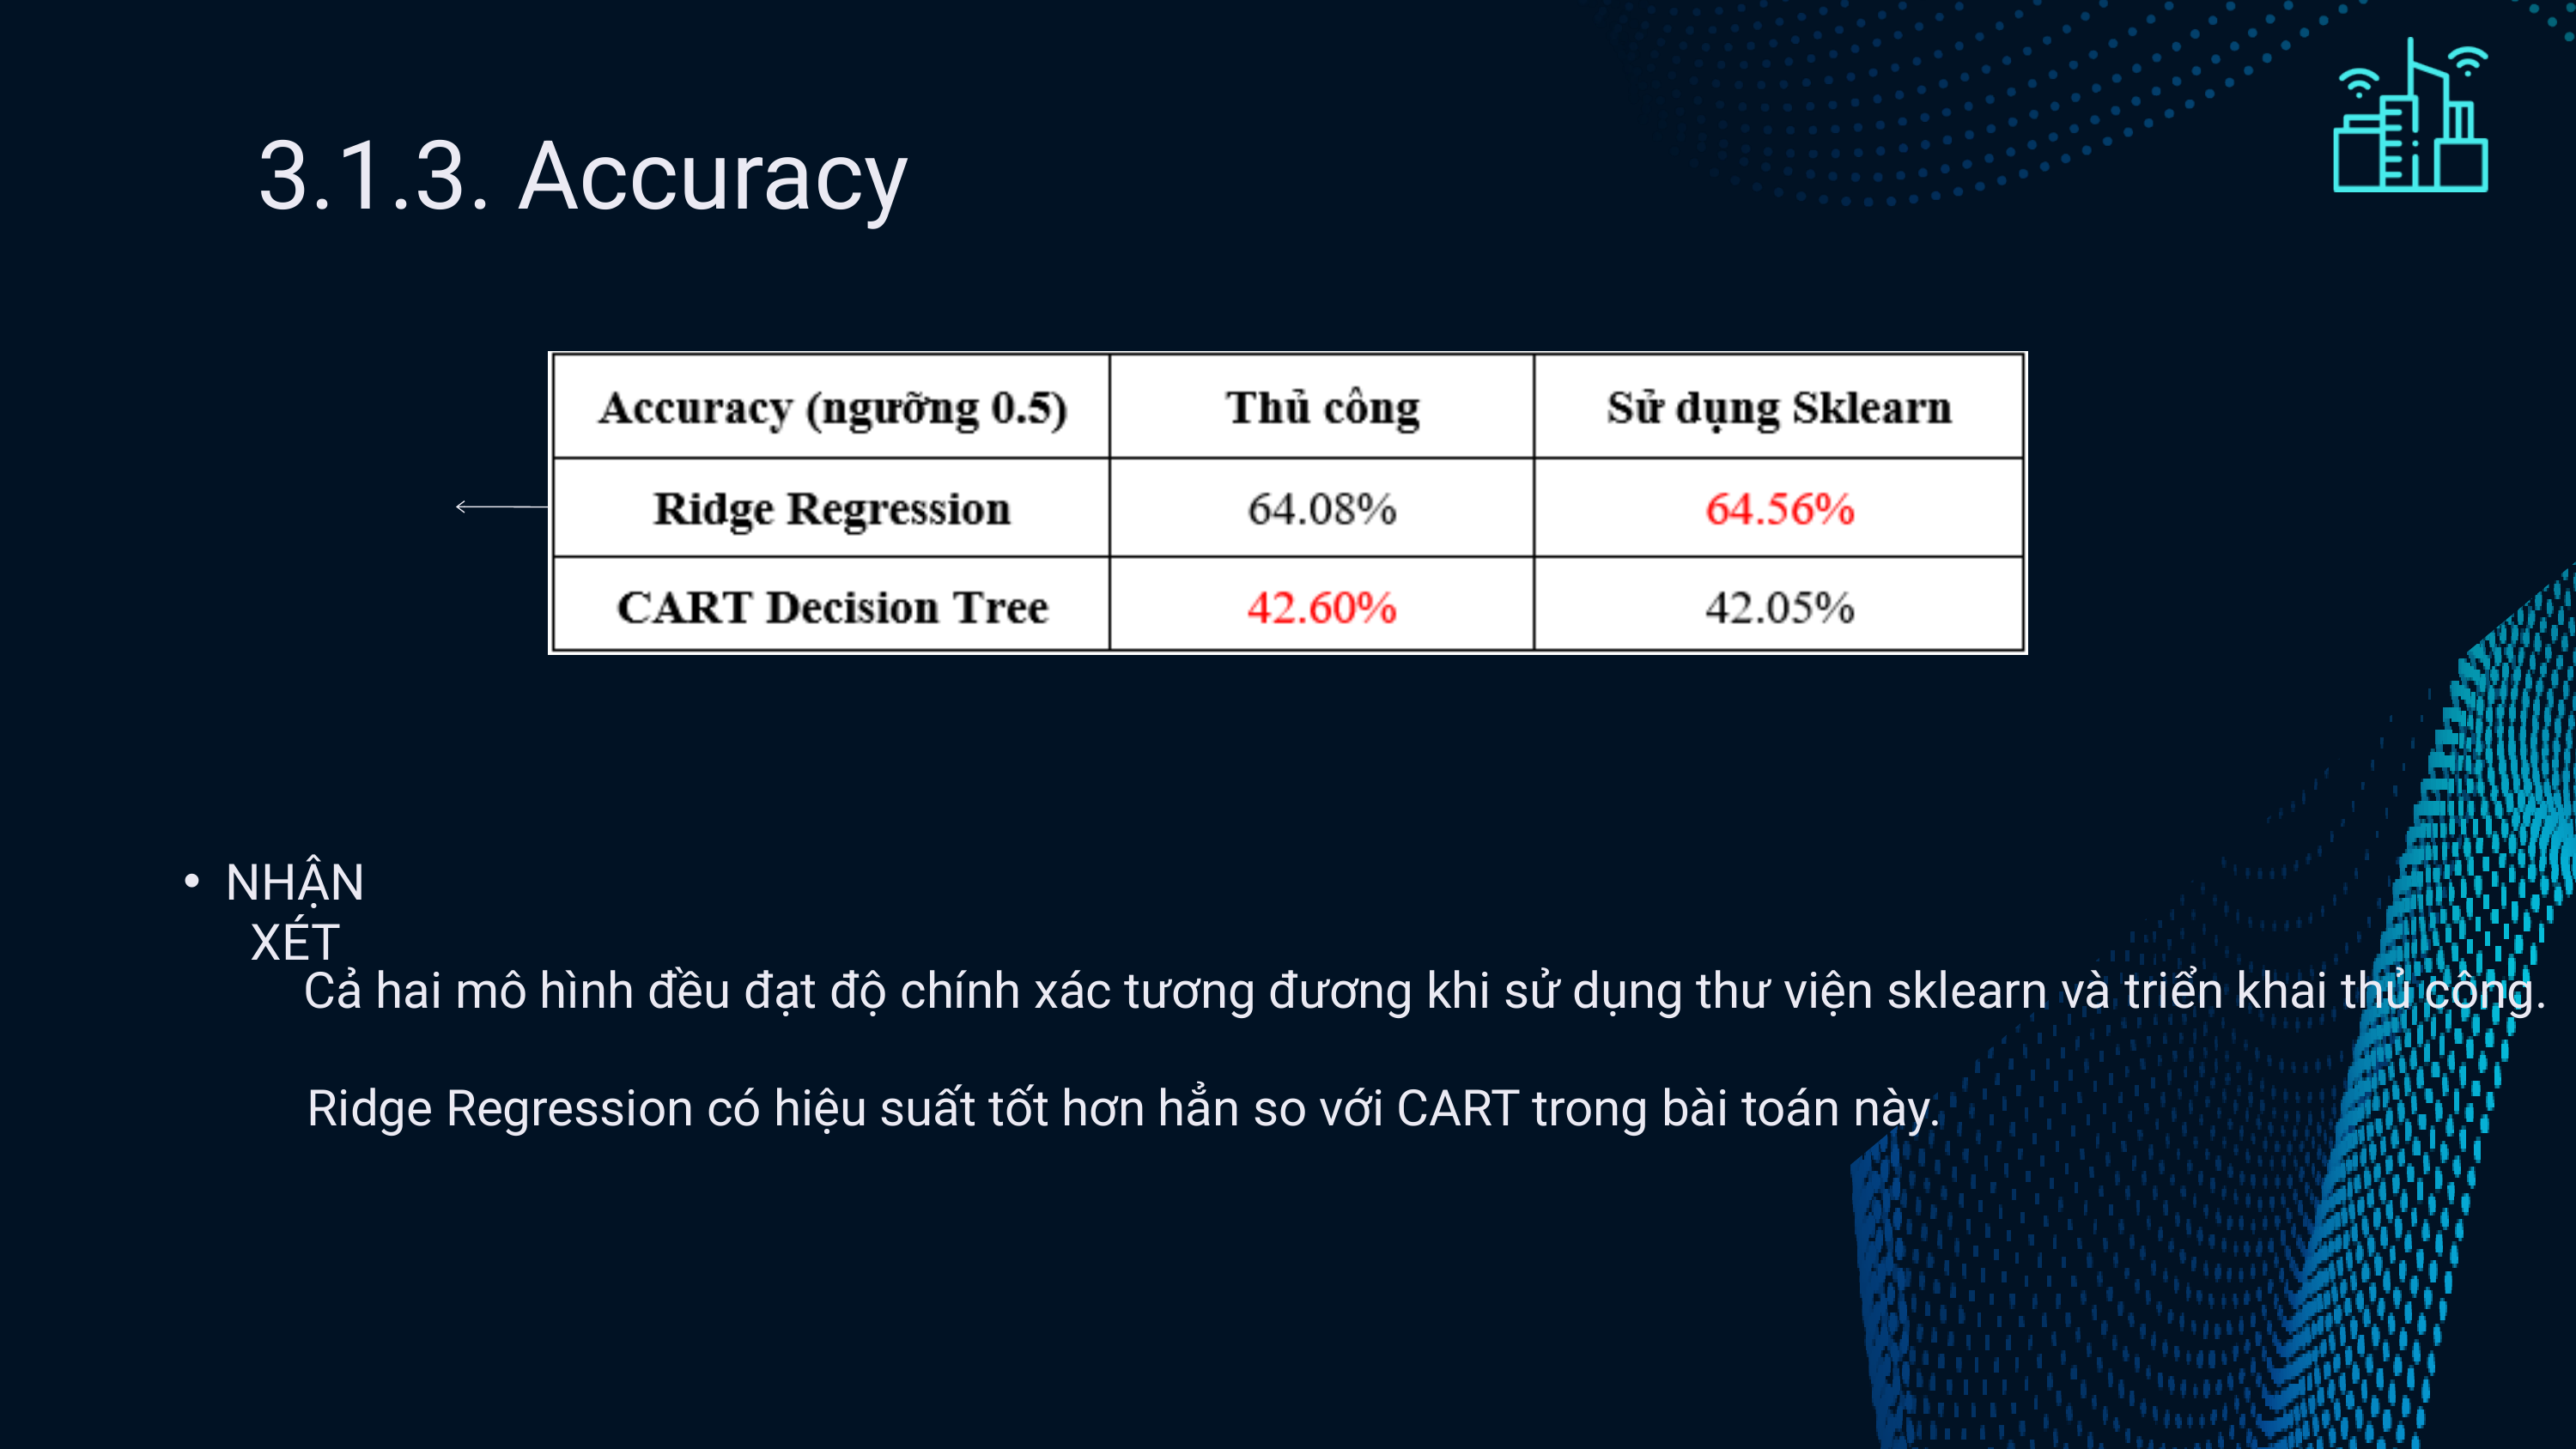

3.1.3. Accuracy

NHẬN XÉT
Cả hai mô hình đều đạt độ chính xác tương đương khi sử dụng thư viện sklearn và triển khai thủ công.

Ridge Regression có hiệu suất tốt hơn hẳn so với CART trong bài toán này.